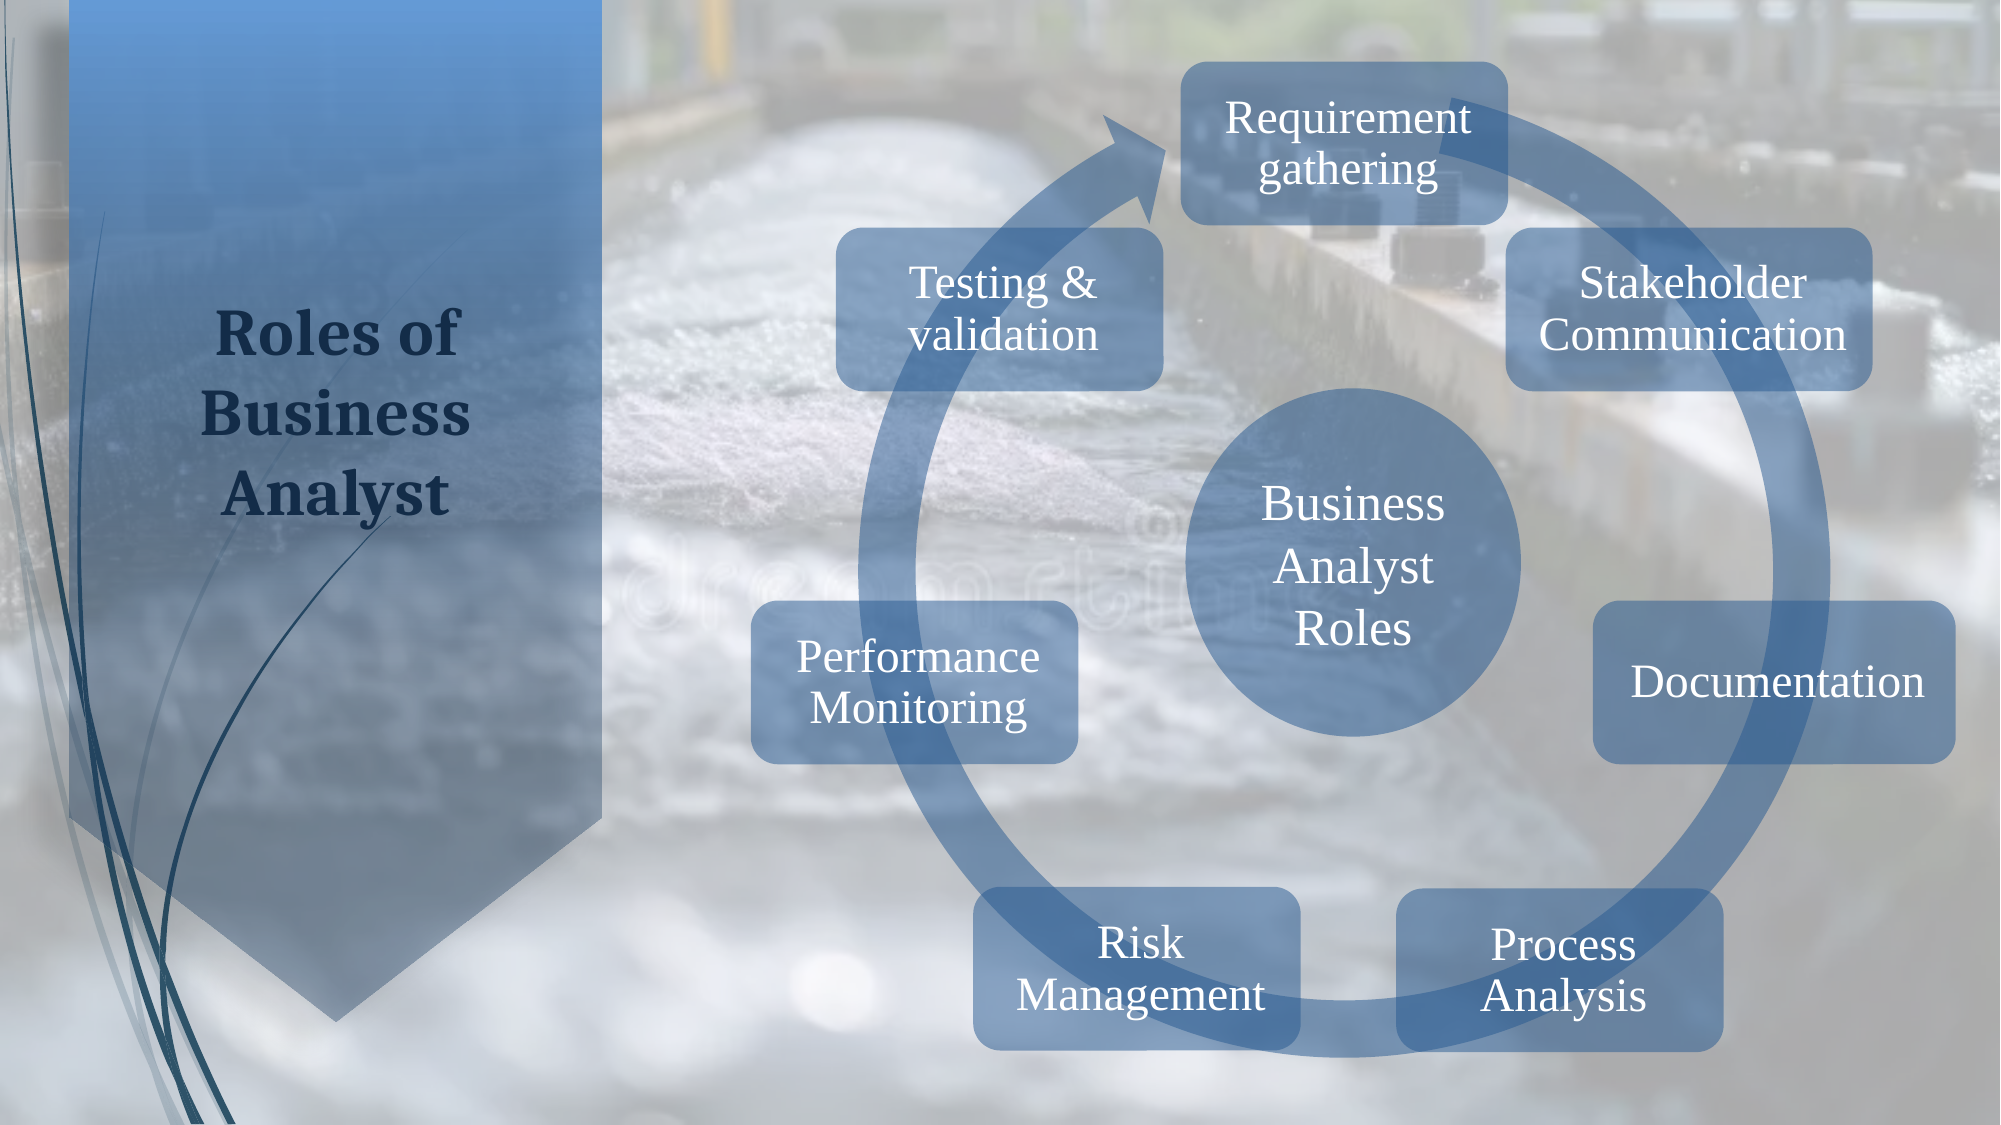

Roles of Business Analyst
Requirement gathering
Stakeholder Communication
Documentation
Process Analysis
Risk Management
Performance Monitoring
Testing & validation
Business Analyst Roles